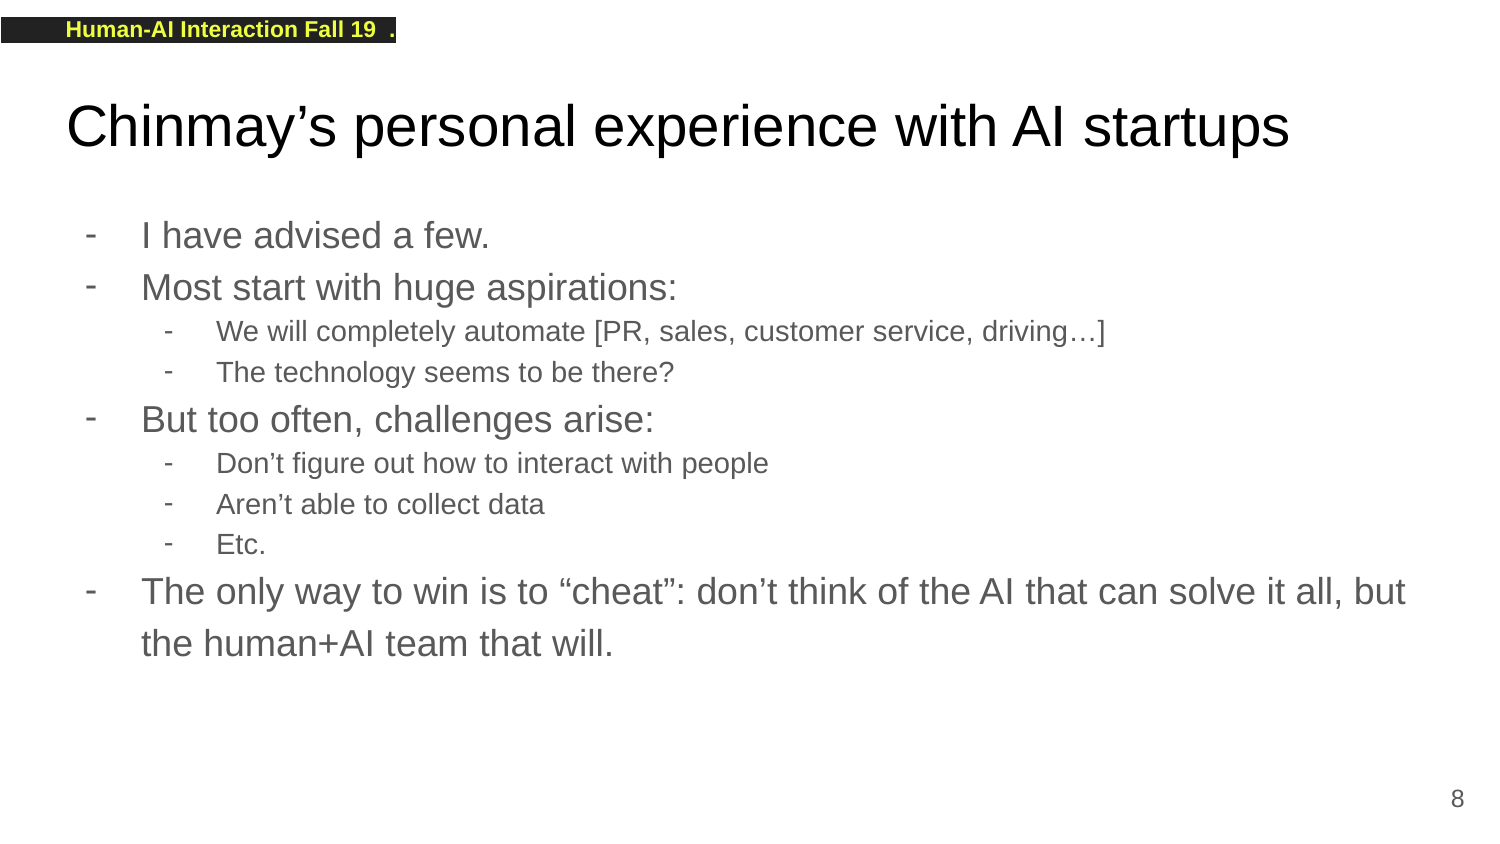

# Chinmay’s personal experience with AI startups
I have advised a few.
Most start with huge aspirations:
We will completely automate [PR, sales, customer service, driving…]
The technology seems to be there?
But too often, challenges arise:
Don’t figure out how to interact with people
Aren’t able to collect data
Etc.
The only way to win is to “cheat”: don’t think of the AI that can solve it all, but the human+AI team that will.

8